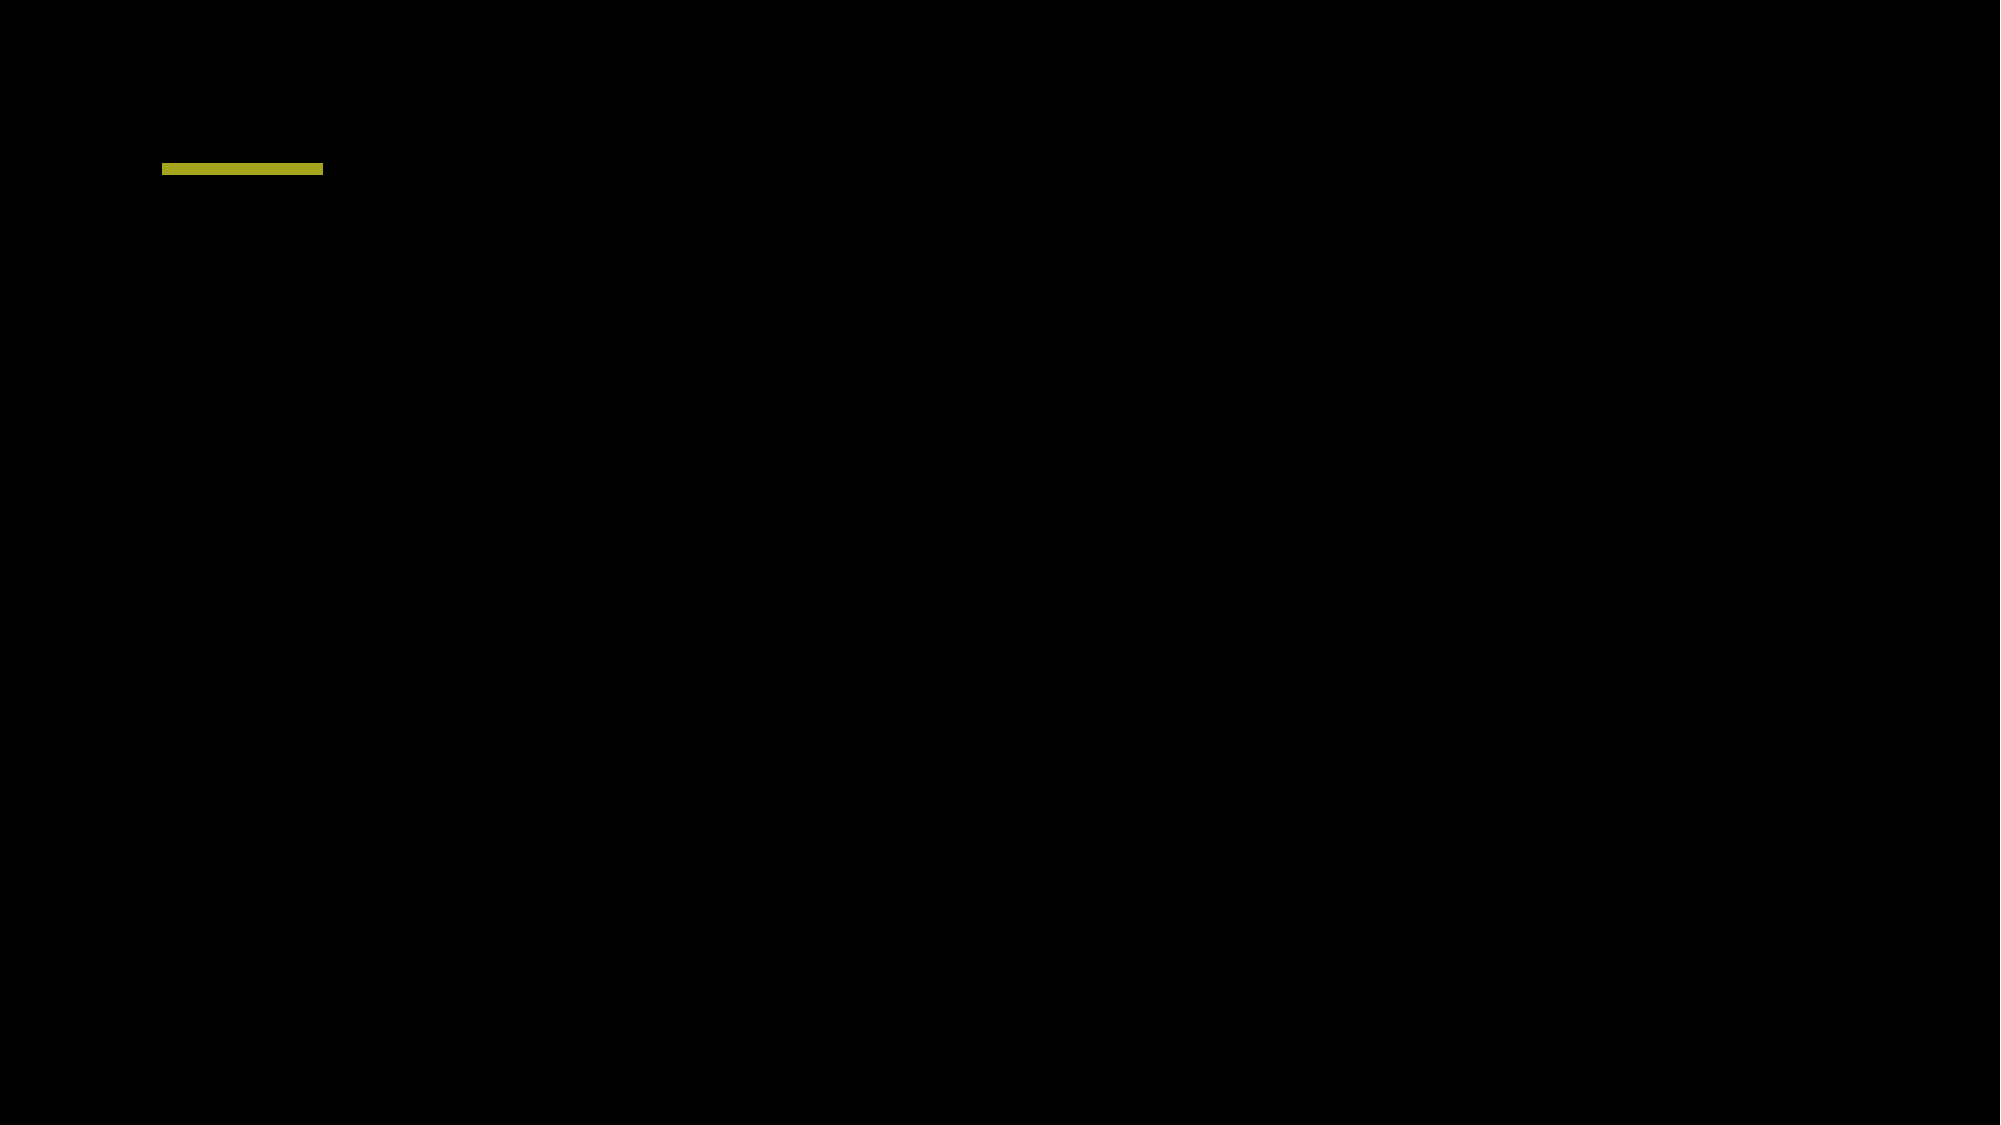

BENEFITS
Enhanced Security: Proactively identifies threats with built-in monitoring and vulnerability scanning.
Higher Code Quality:
 Leads to fewer bugs and better maintainability through automated analysis and testing.
Improved Efficiency: Automates tasks to speed up project delivery.
Scalability:
Adapts easily to growing projects and increasing team sizes.

03

01

02

04